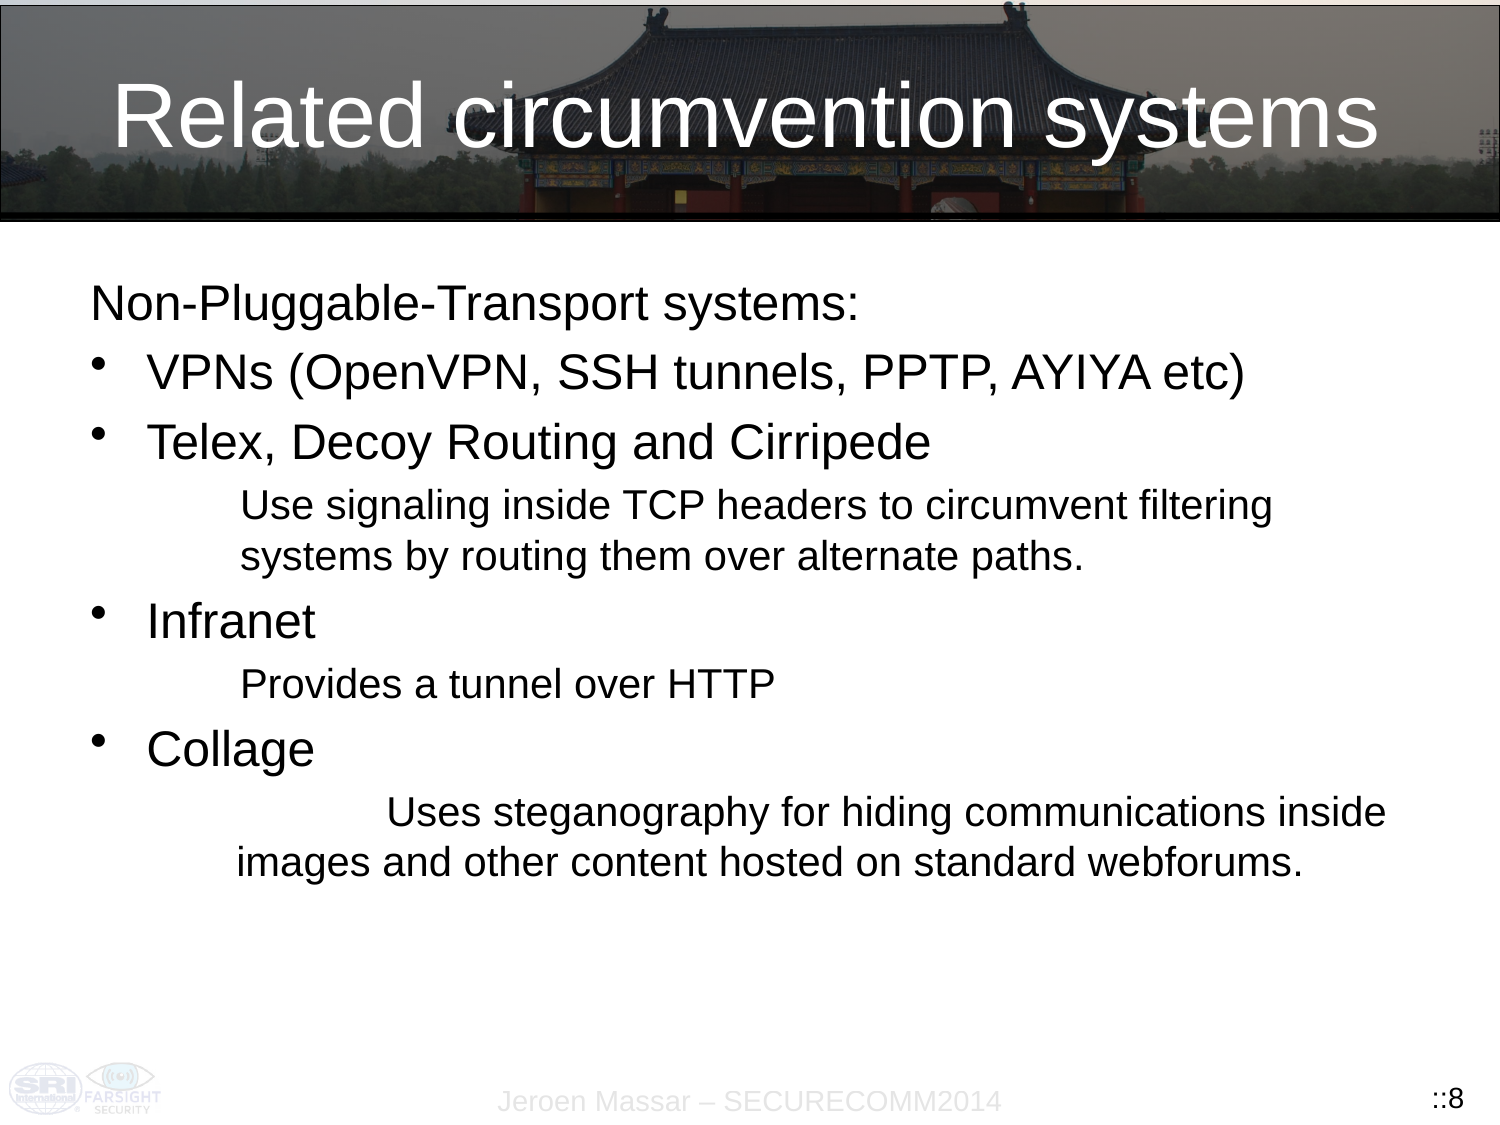

# Related circumvention systems
Non-Pluggable-Transport systems:
VPNs (OpenVPN, SSH tunnels, PPTP, AYIYA etc)
Telex, Decoy Routing and Cirripede
Use signaling inside TCP headers to circumvent filtering systems by routing them over alternate paths.
Infranet
Provides a tunnel over HTTP
Collage
	Uses steganography for hiding communications inside images and other content hosted on standard webforums.